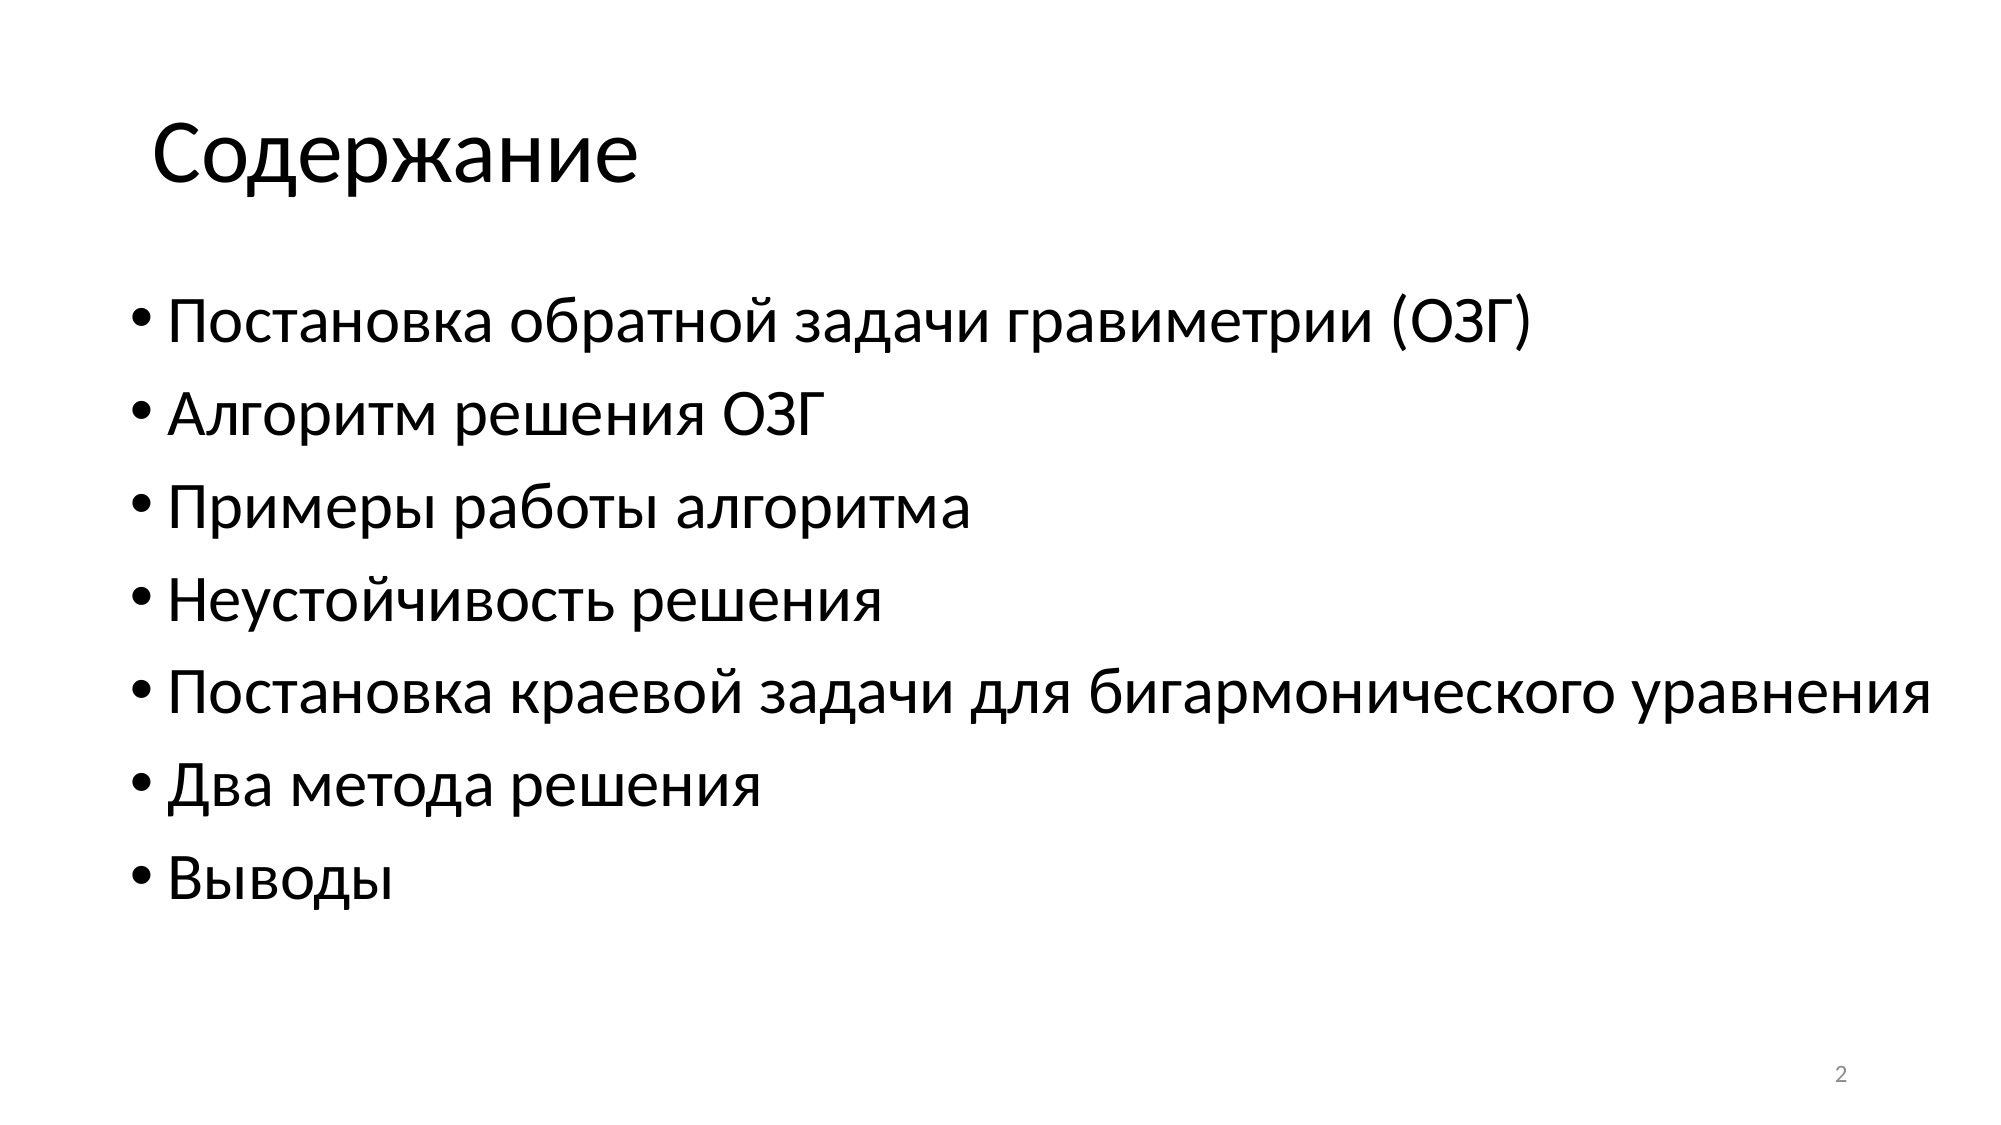

# Содержание
Постановка обратной задачи гравиметрии (ОЗГ)
Алгоритм решения ОЗГ
Примеры работы алгоритма
Неустойчивость решения
Постановка краевой задачи для бигармонического уравнения
Два метода решения
Выводы
2